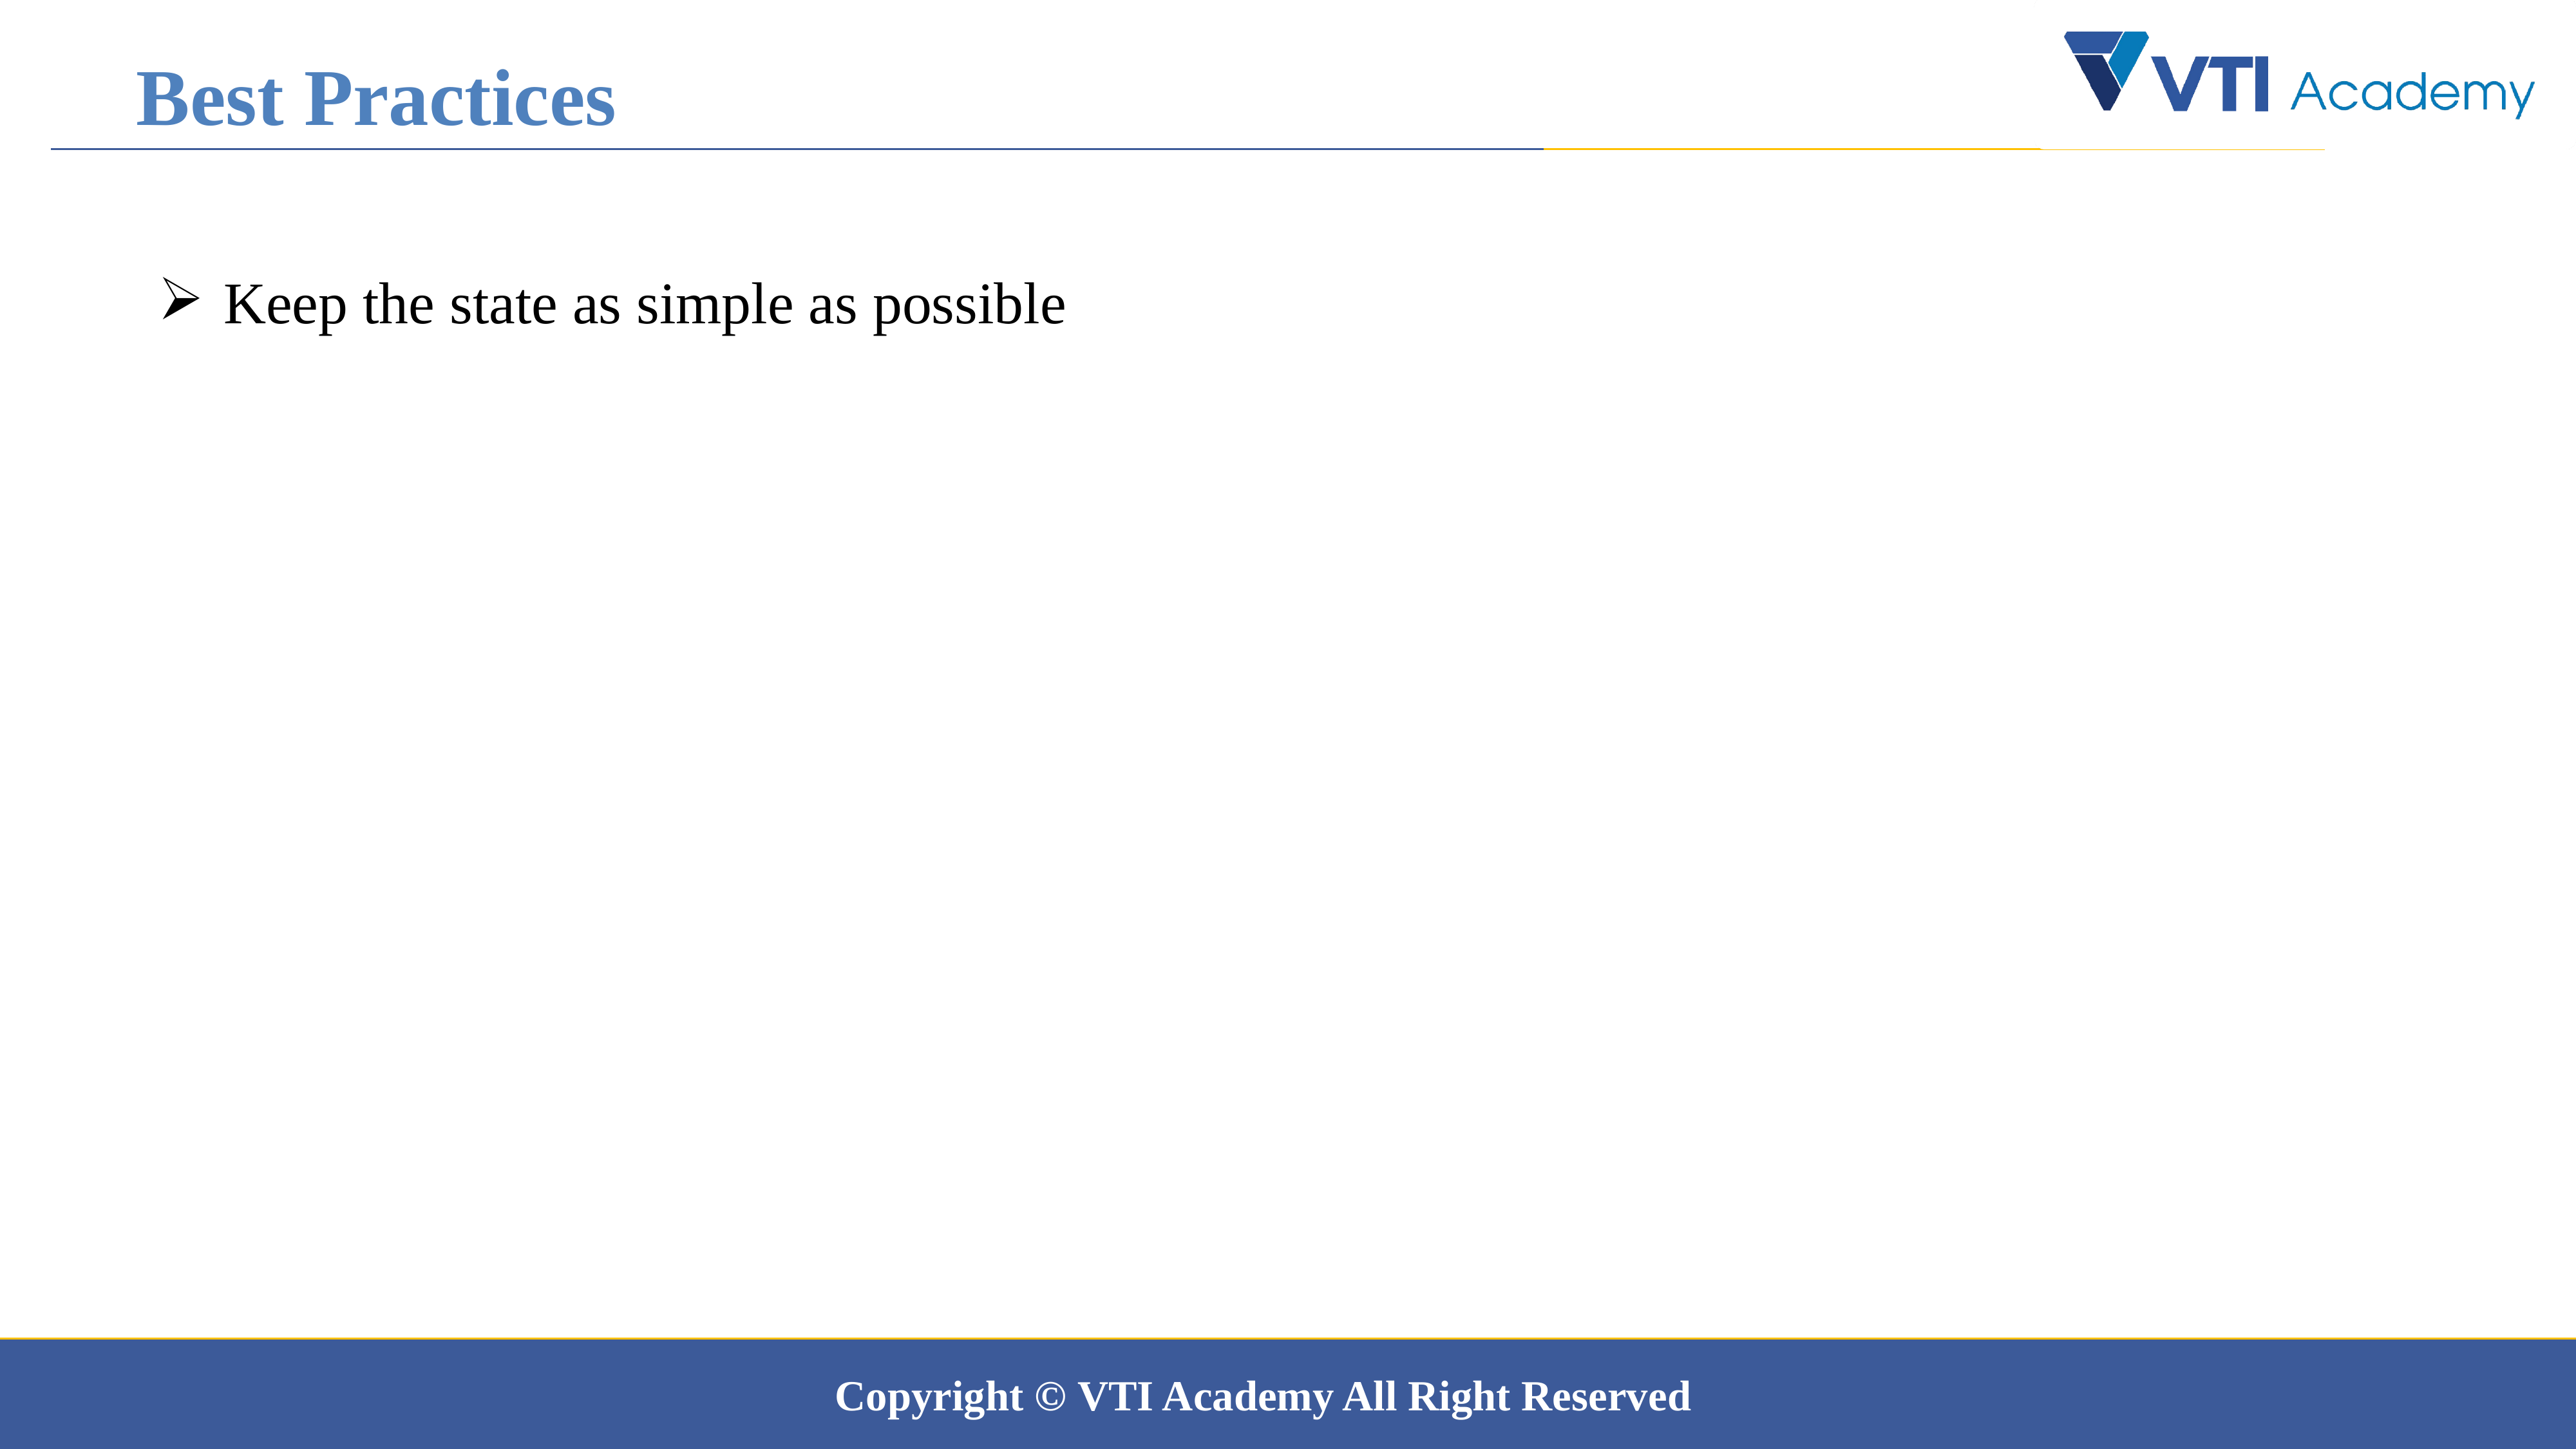

Best Practices
Keep the state as simple as possible